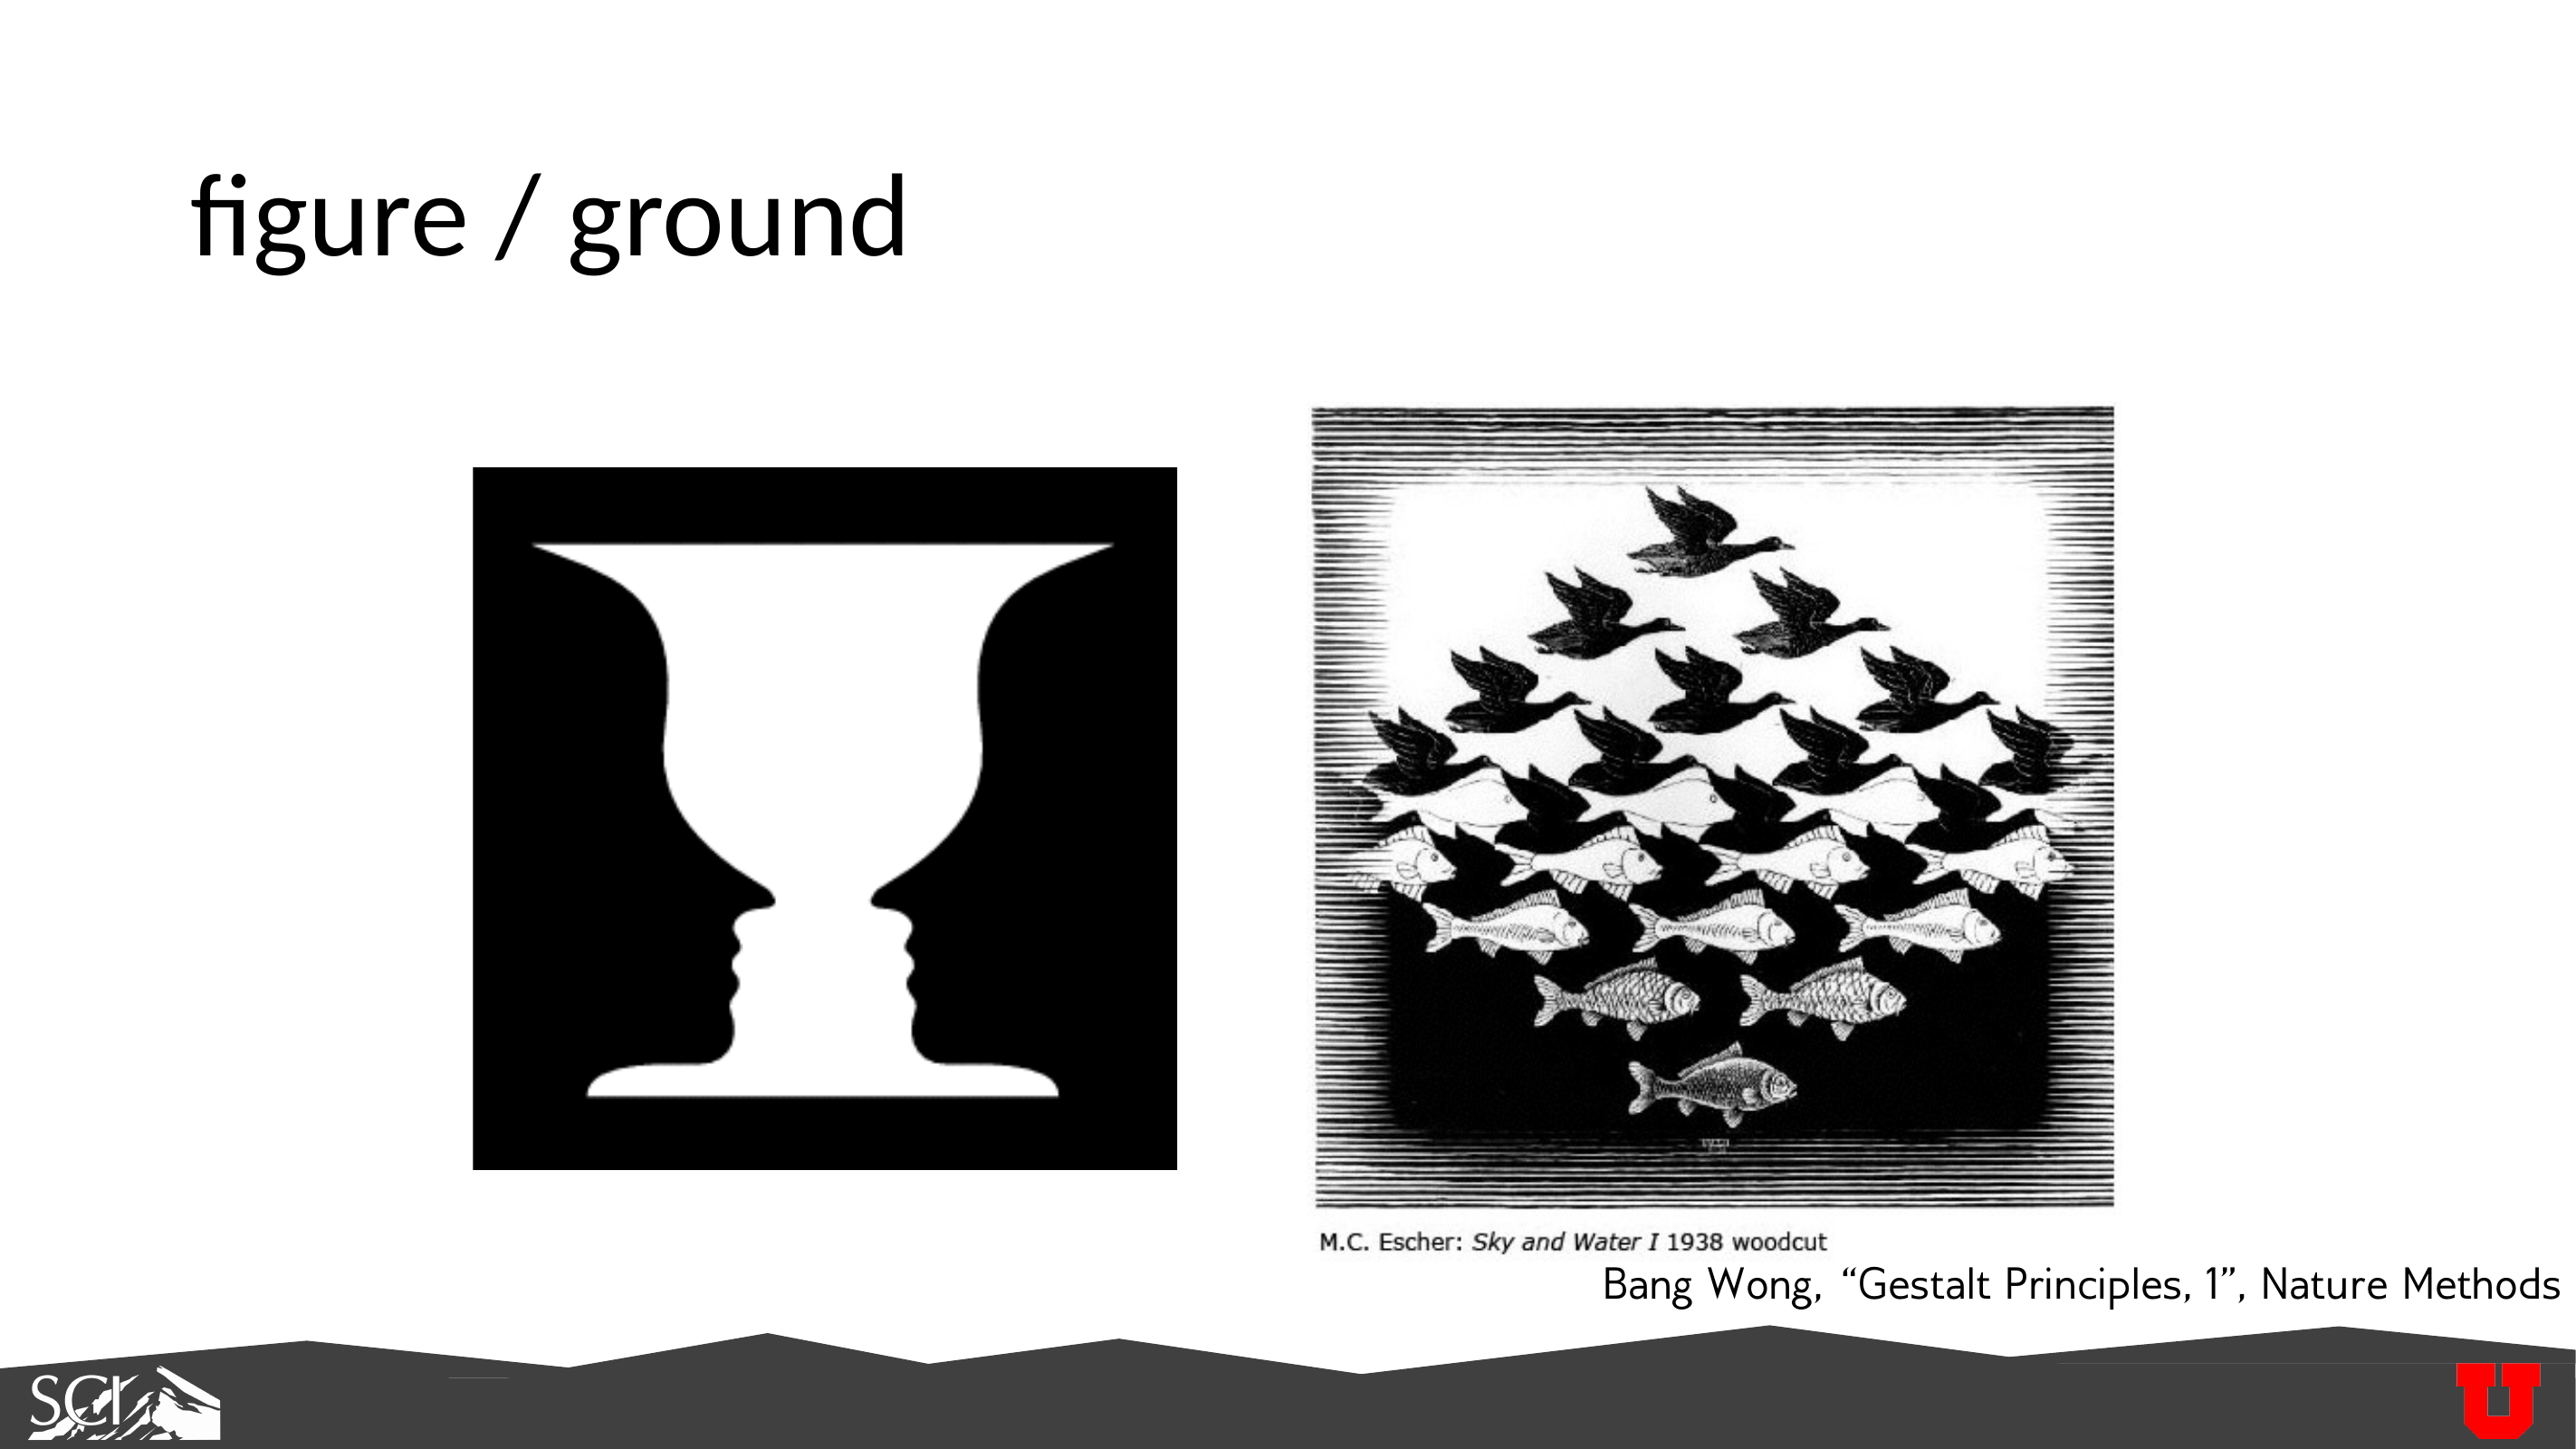

# figure / ground

Bang Wong, “Gestalt Principles, 1”, Nature Methods